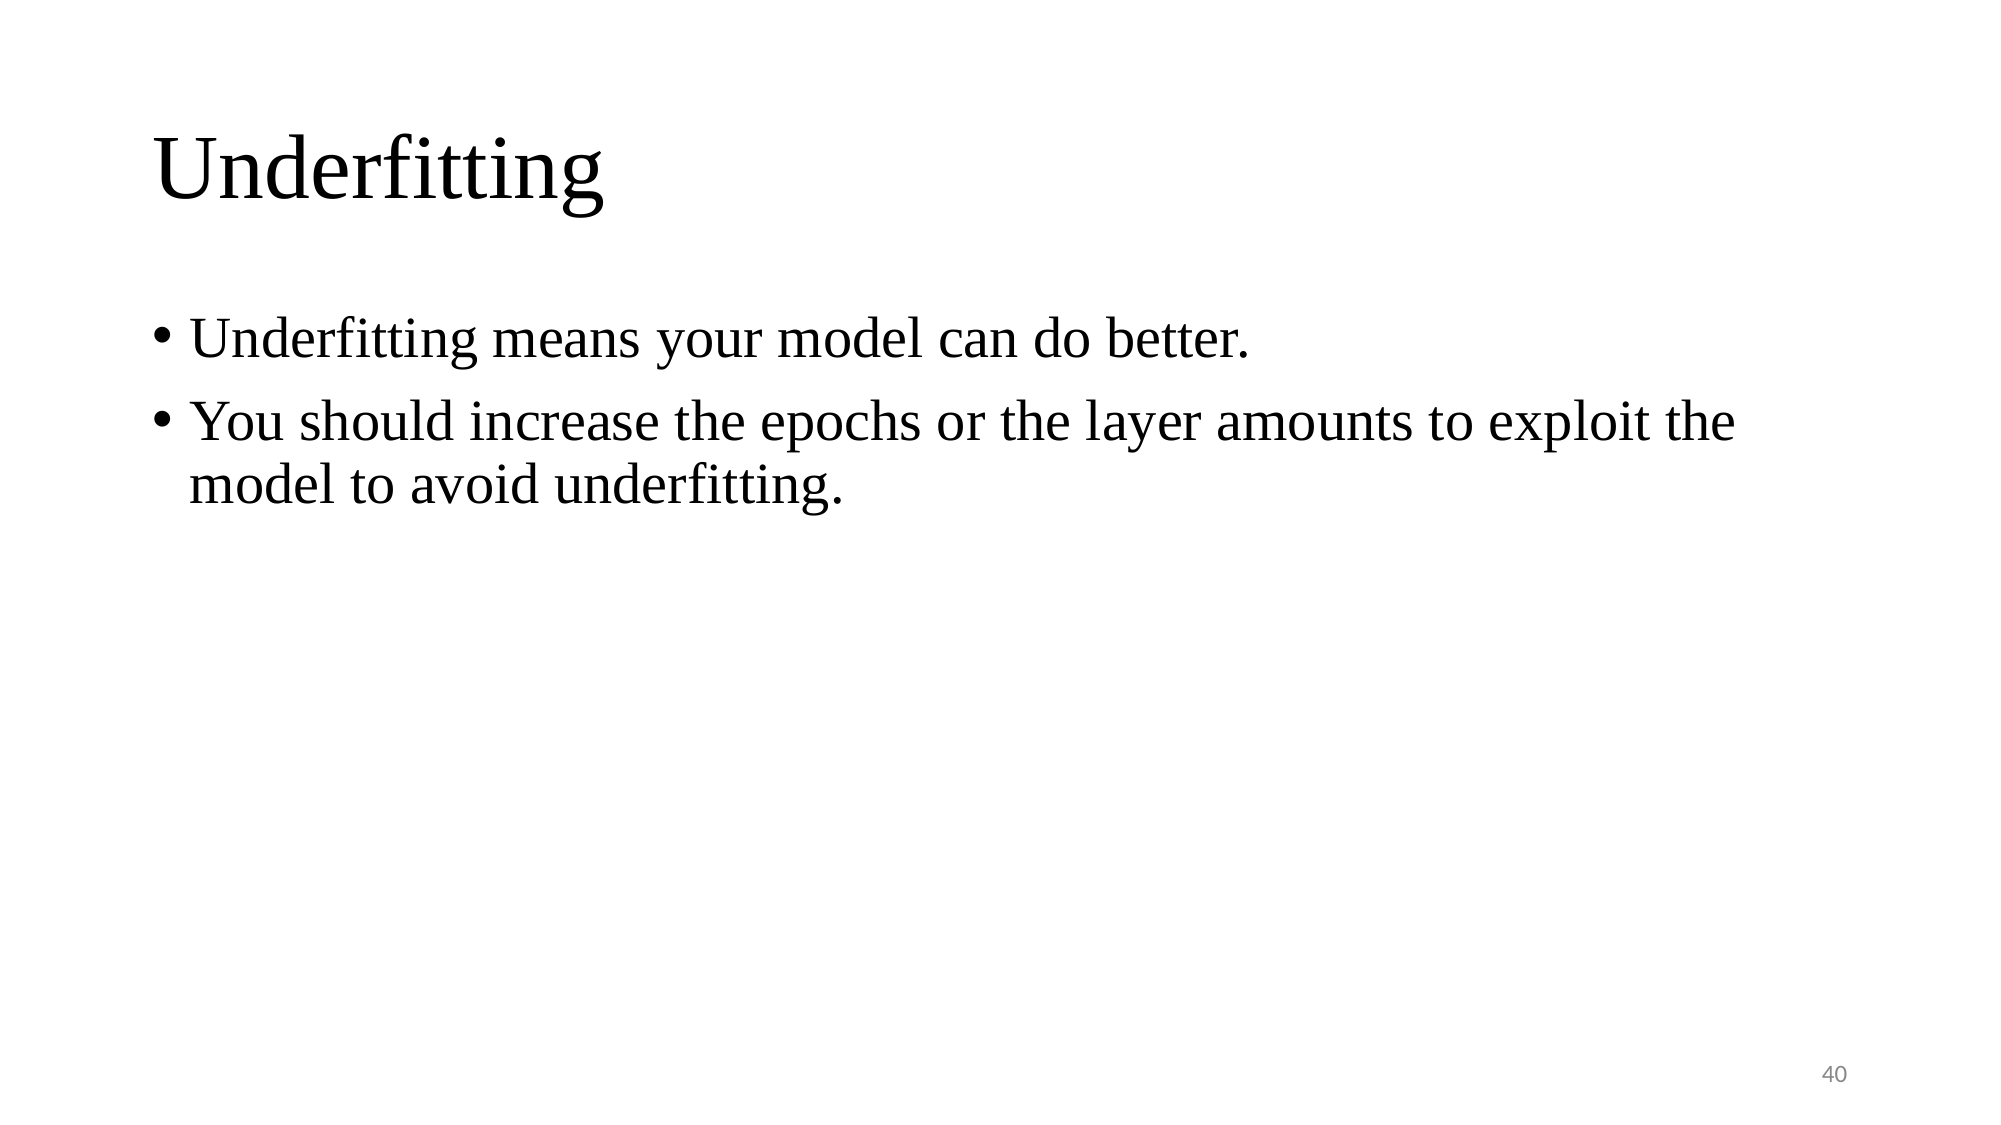

# Underfitting
Underfitting means your model can do better.
You should increase the epochs or the layer amounts to exploit the model to avoid underfitting.
40